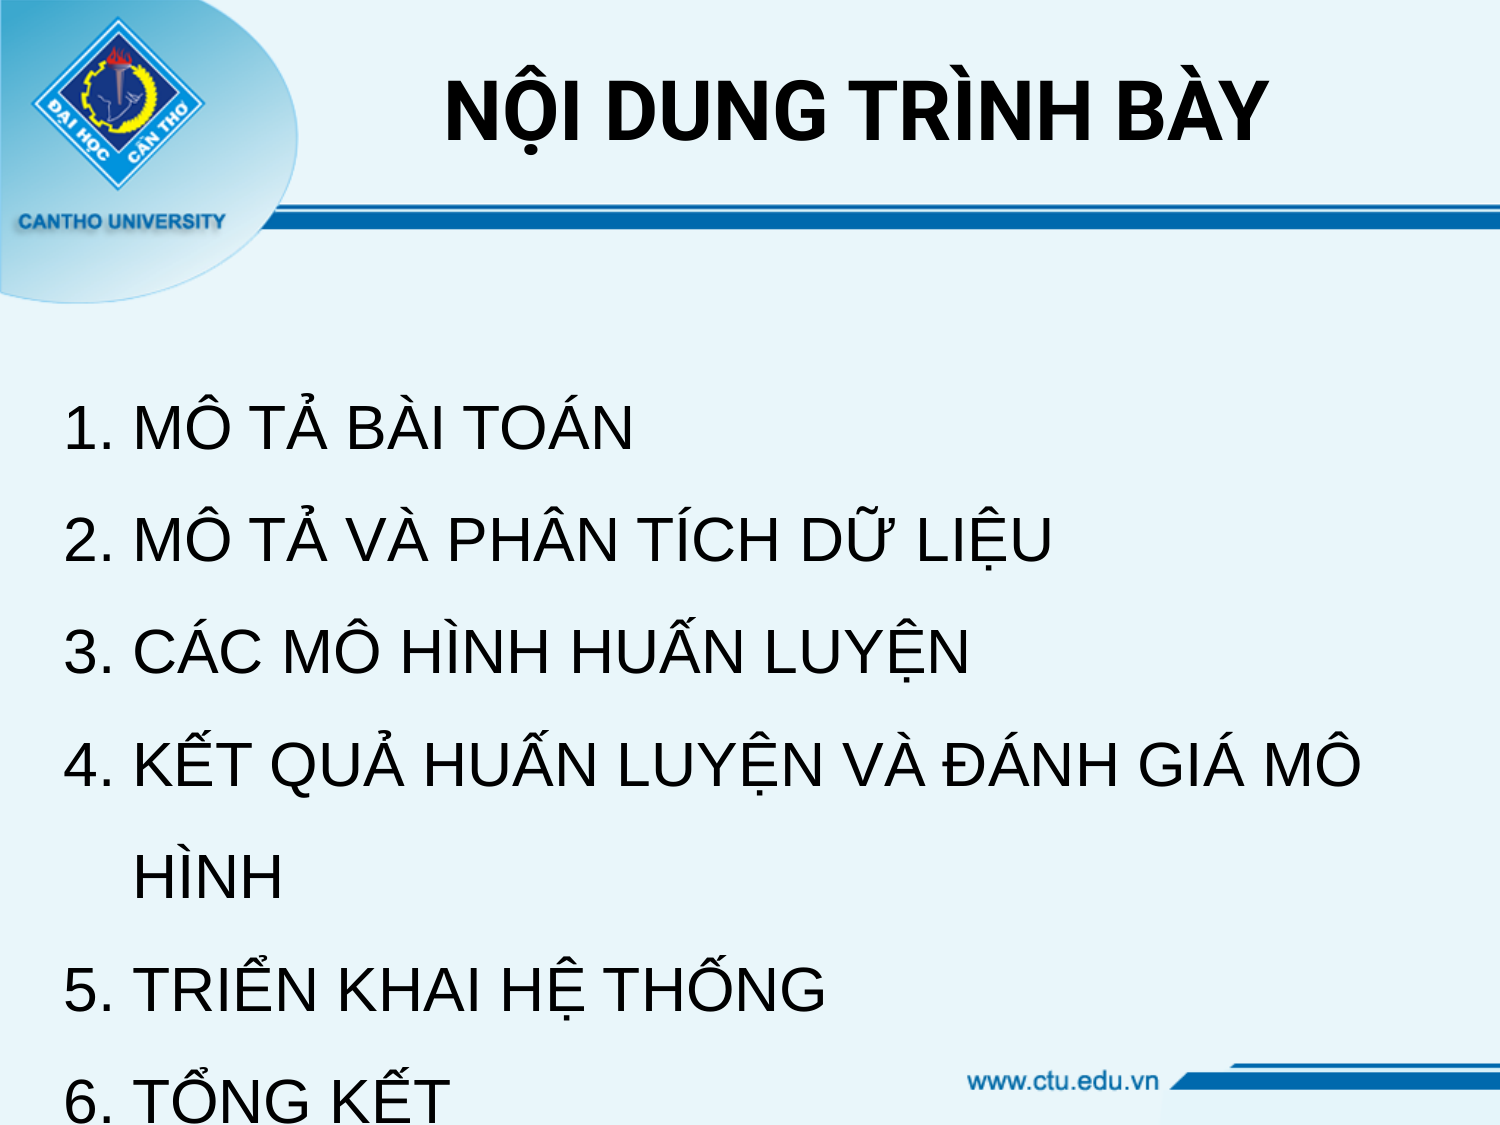

NỘI DUNG TRÌNH BÀY
MÔ TẢ BÀI TOÁN
MÔ TẢ VÀ PHÂN TÍCH DỮ LIỆU
CÁC MÔ HÌNH HUẤN LUYỆN
KẾT QUẢ HUẤN LUYỆN VÀ ĐÁNH GIÁ MÔ HÌNH
TRIỂN KHAI HỆ THỐNG
TỔNG KẾT